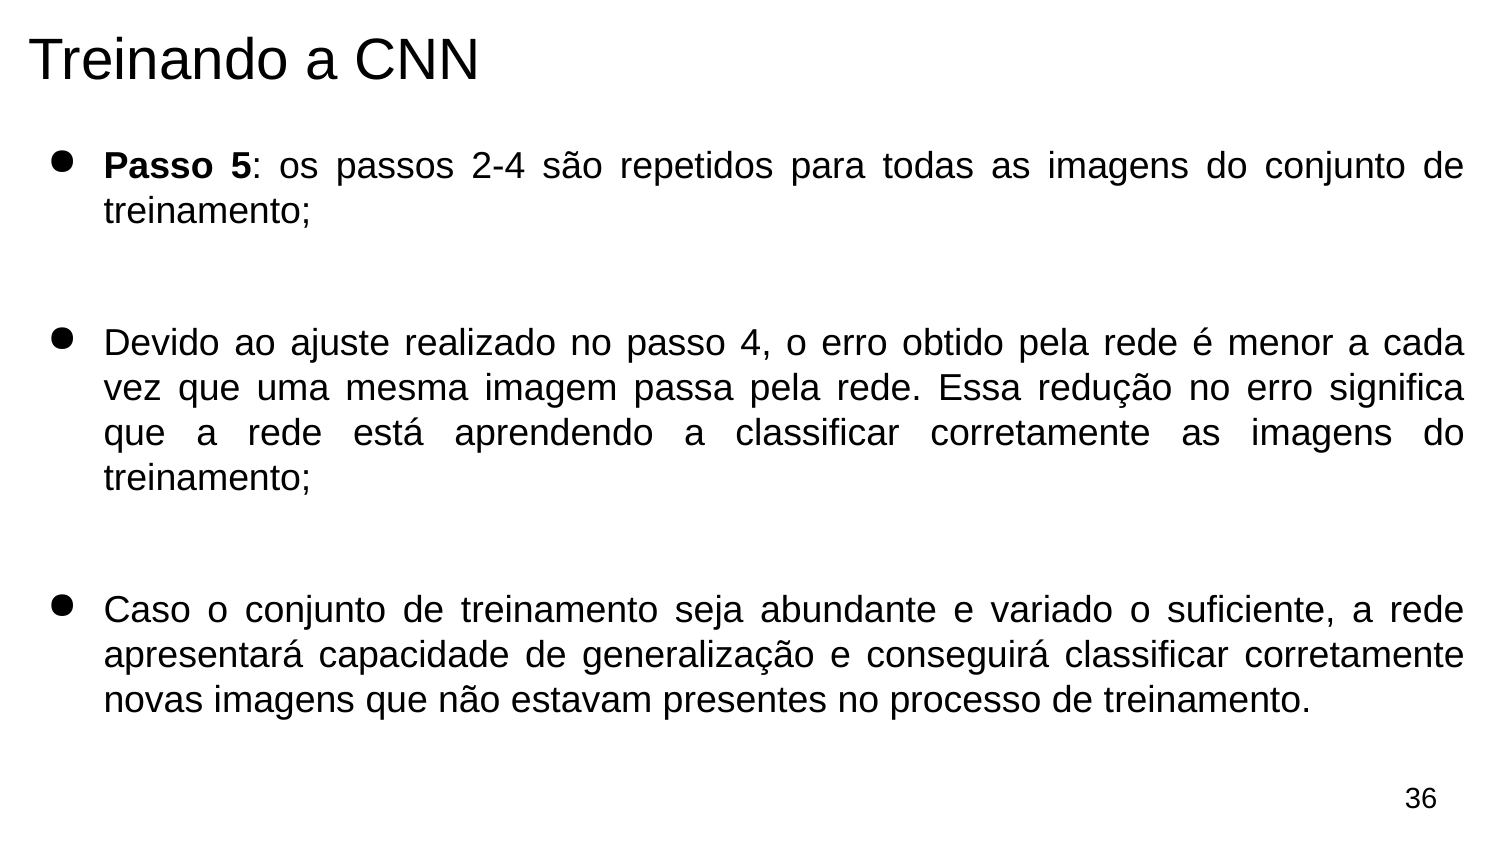

# Treinando a CNN

Passo 5: os passos 2-4 são repetidos para todas as imagens do conjunto de treinamento;

Devido ao ajuste realizado no passo 4, o erro obtido pela rede é menor a cada vez que uma mesma imagem passa pela rede. Essa redução no erro significa que a rede está aprendendo a classificar corretamente as imagens do treinamento;

Caso o conjunto de treinamento seja abundante e variado o suficiente, a rede apresentará capacidade de generalização e conseguirá classificar corretamente novas imagens que não estavam presentes no processo de treinamento.

36